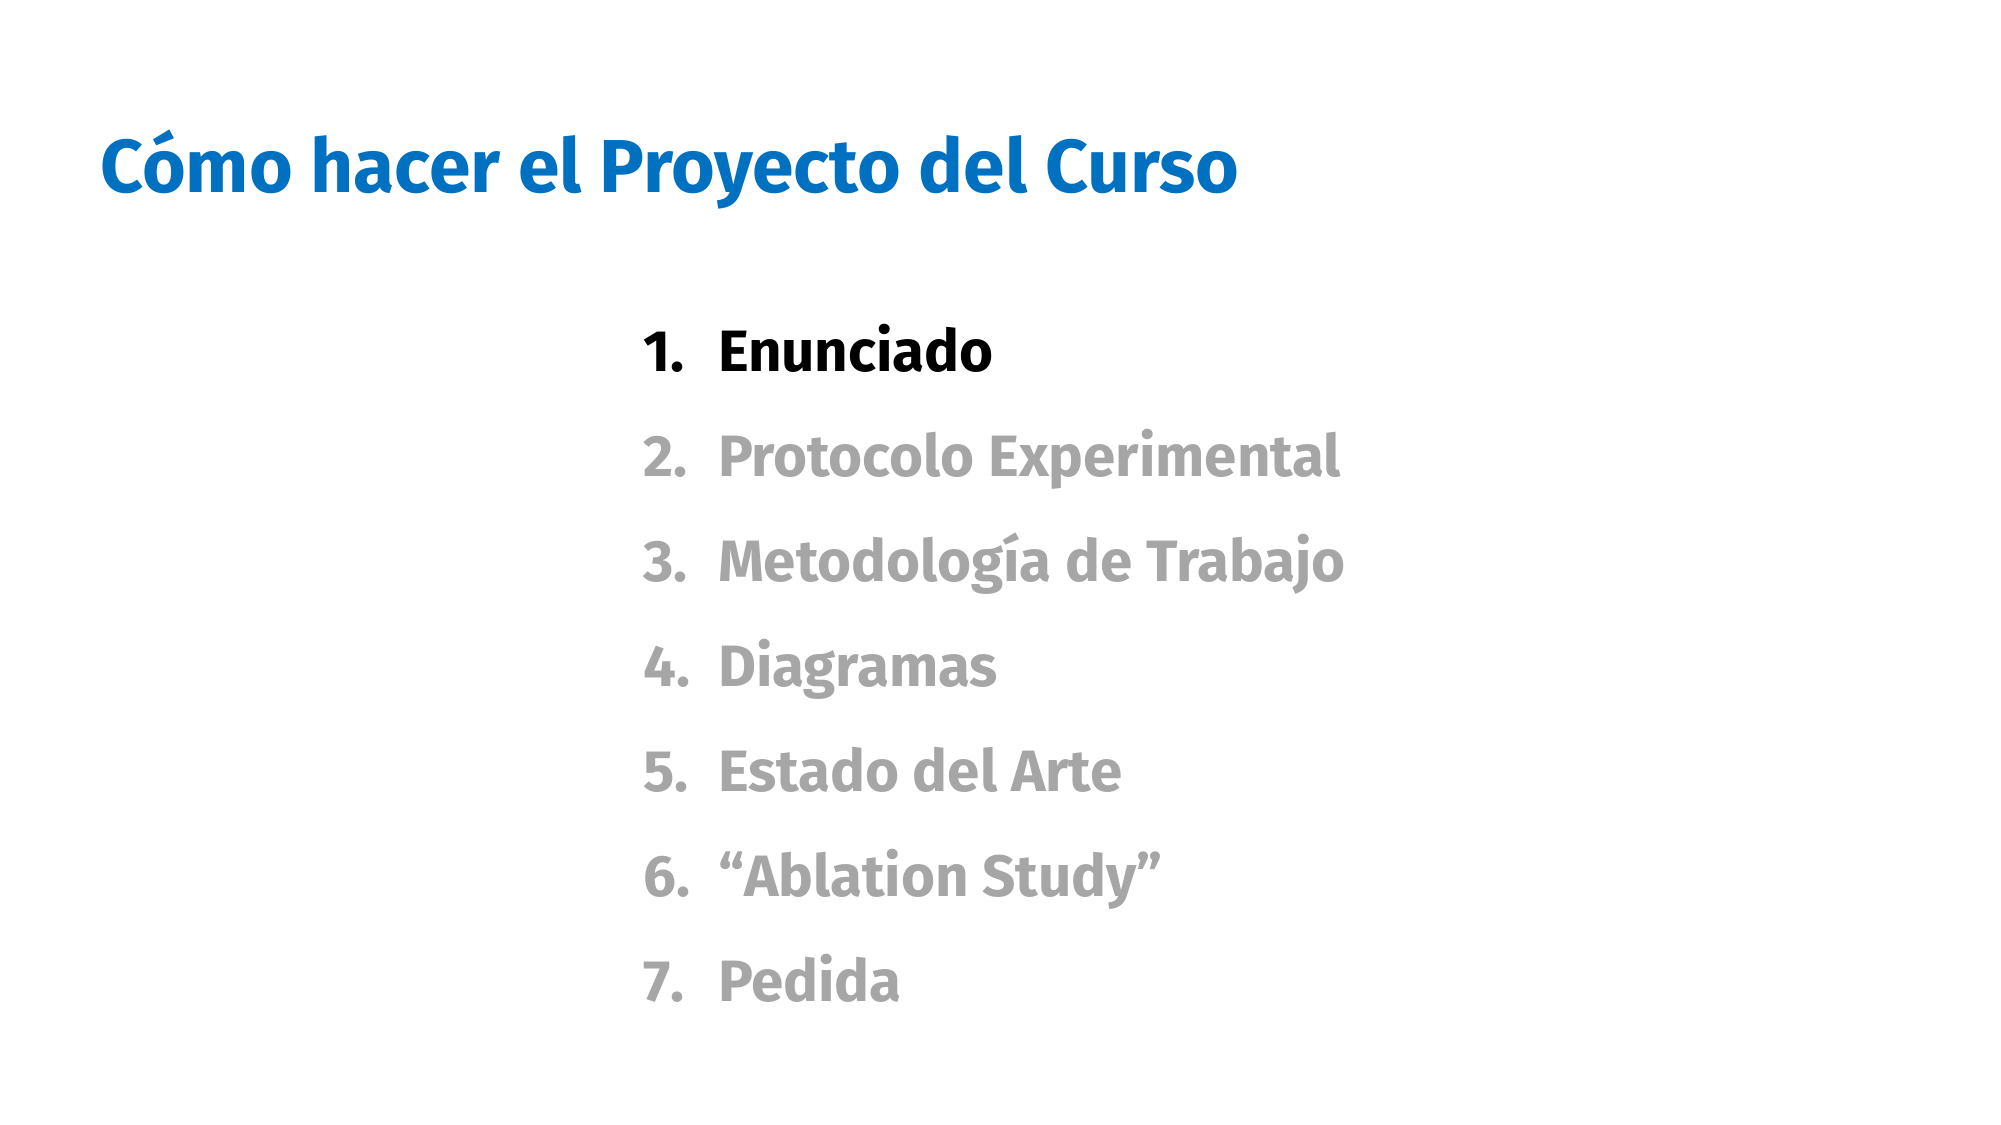

Cómo hacer el Proyecto del Curso
Enunciado
Protocolo Experimental
Metodología de Trabajo
Diagramas
Estado del Arte
“Ablation Study”
Pedida